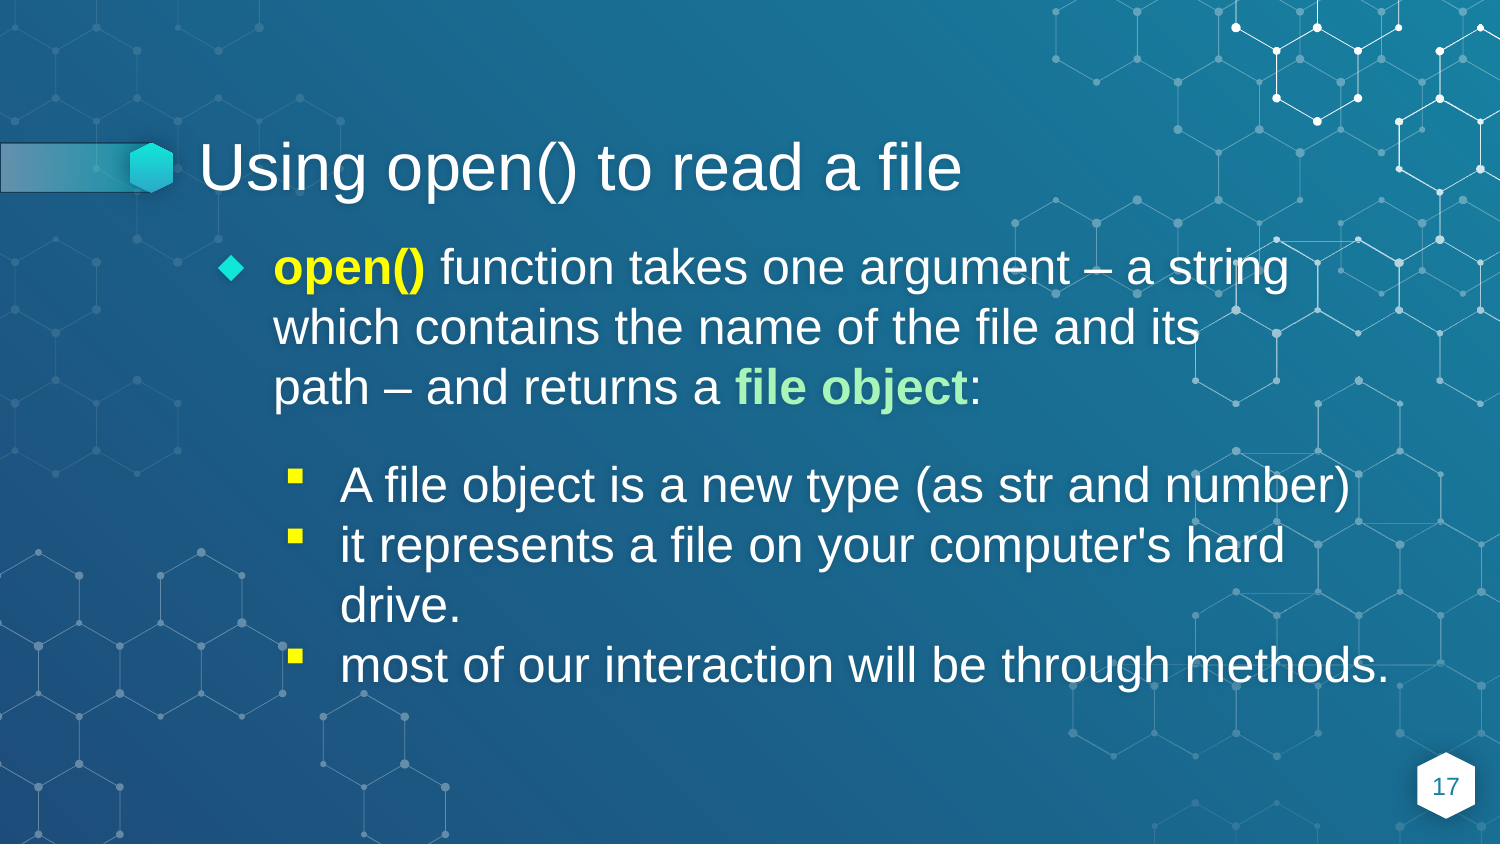

# Using open() to read a file
open() function takes one argument – a string which contains the name of the file and its path – and returns a file object:

A file object is a new type (as str and number)
it represents a file on your computer's hard drive.
most of our interaction will be through methods.

17